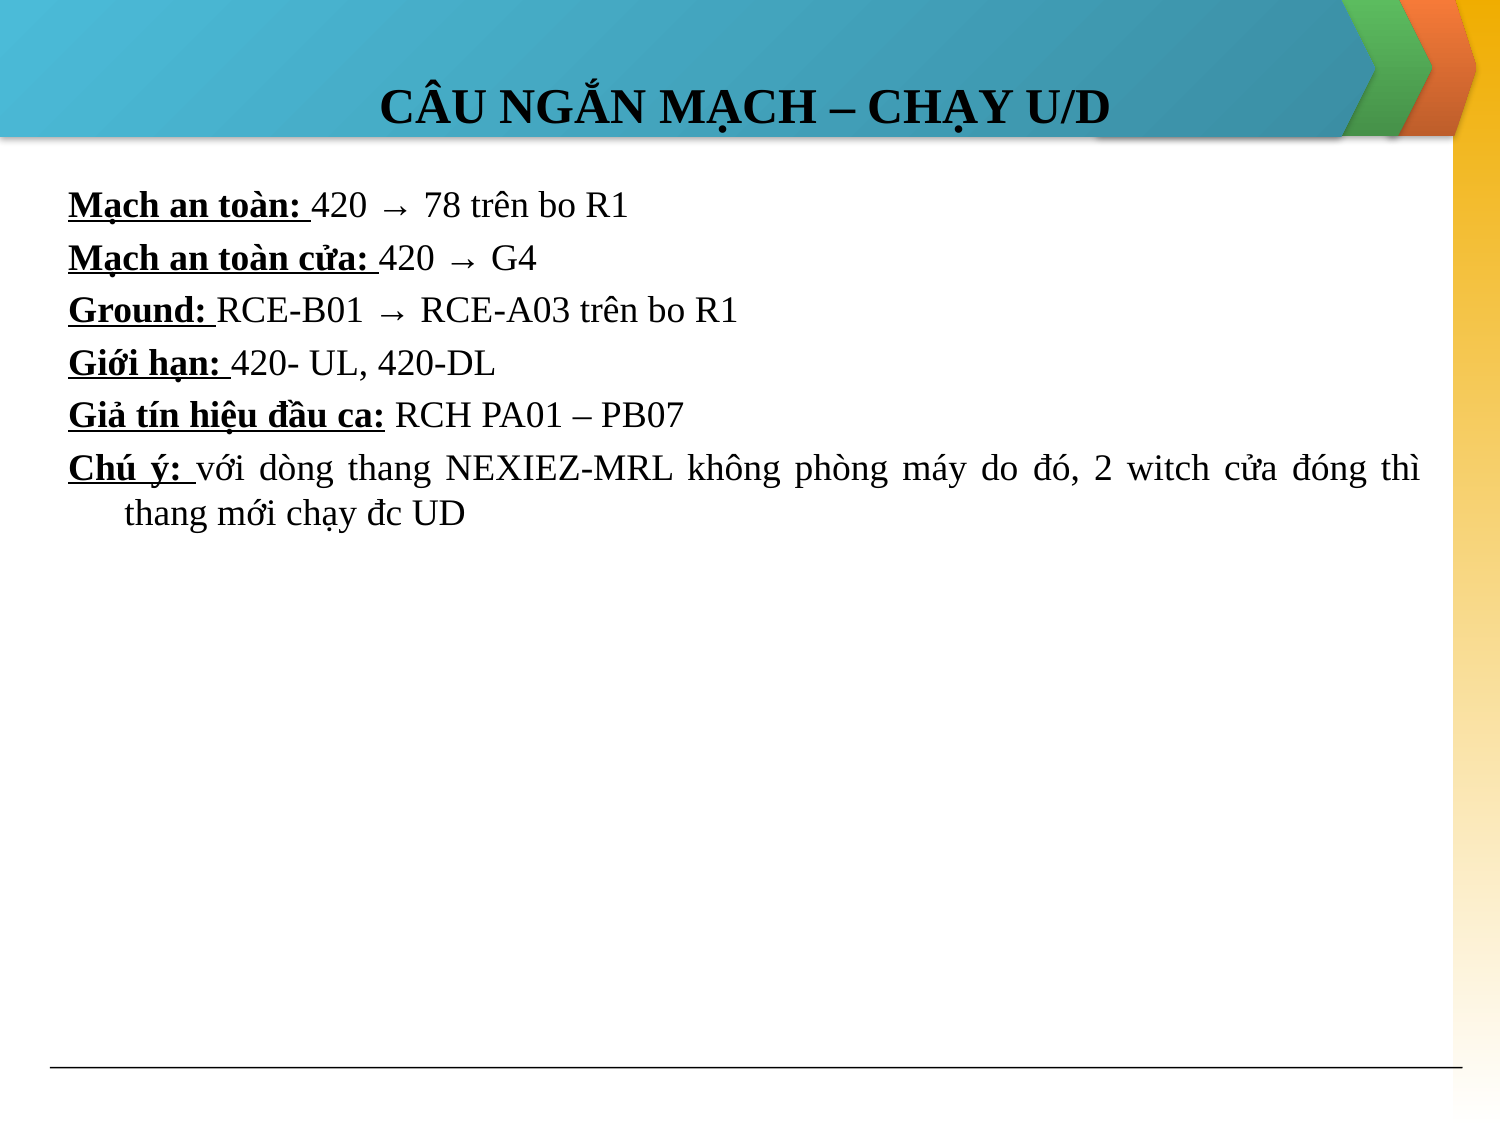

# CÂU NGẮN MẠCH – CHẠY U/D
Mạch an toàn: 420 → 78 trên bo R1
Mạch an toàn cửa: 420 → G4
Ground: RCE-B01 → RCE-A03 trên bo R1
Giới hạn: 420- UL, 420-DL
Giả tín hiệu đầu ca: RCH PA01 – PB07
Chú ý: với dòng thang NEXIEZ-MRL không phòng máy do đó, 2 witch cửa đóng thì thang mới chạy đc UD